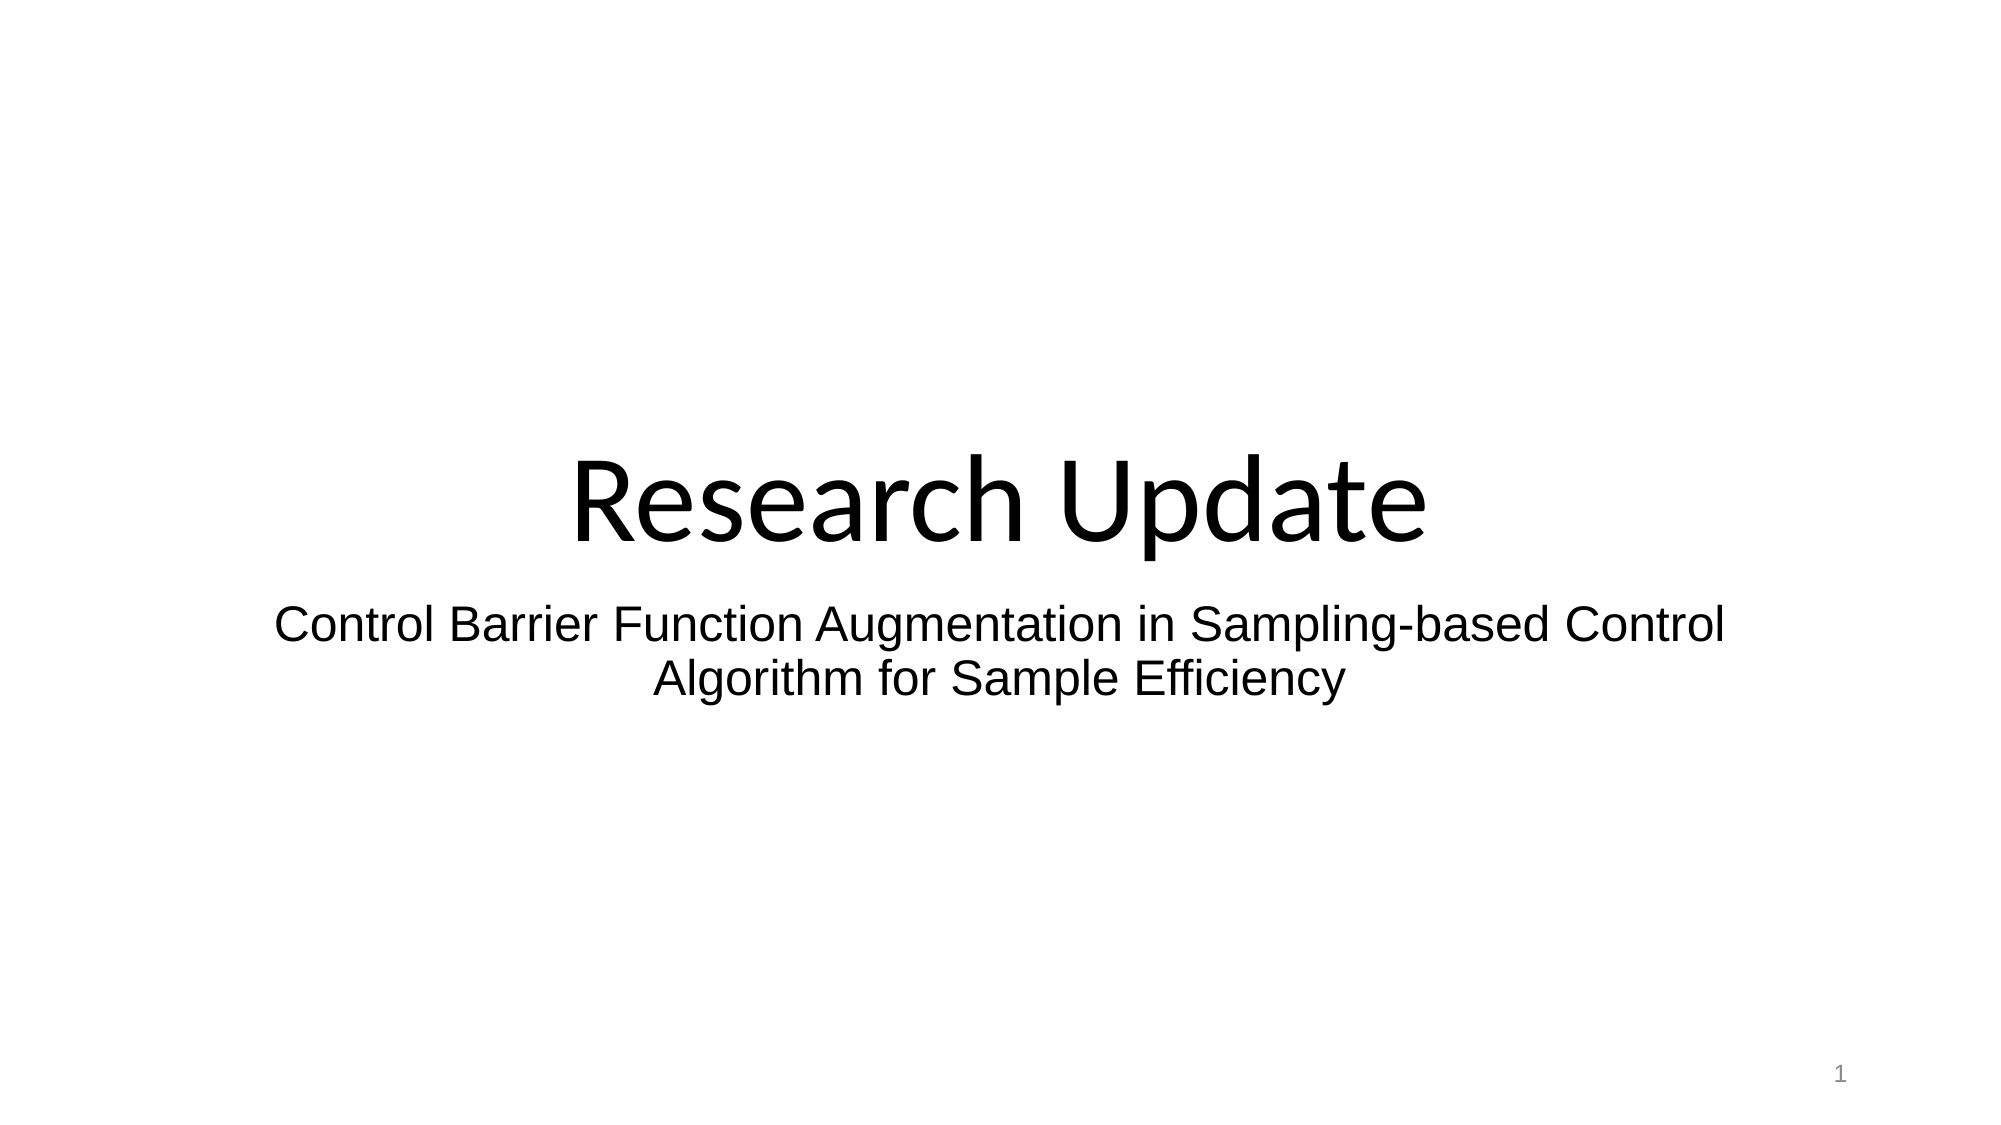

# Research Update
Control Barrier Function Augmentation in Sampling-based Control Algorithm for Sample Efficiency
1